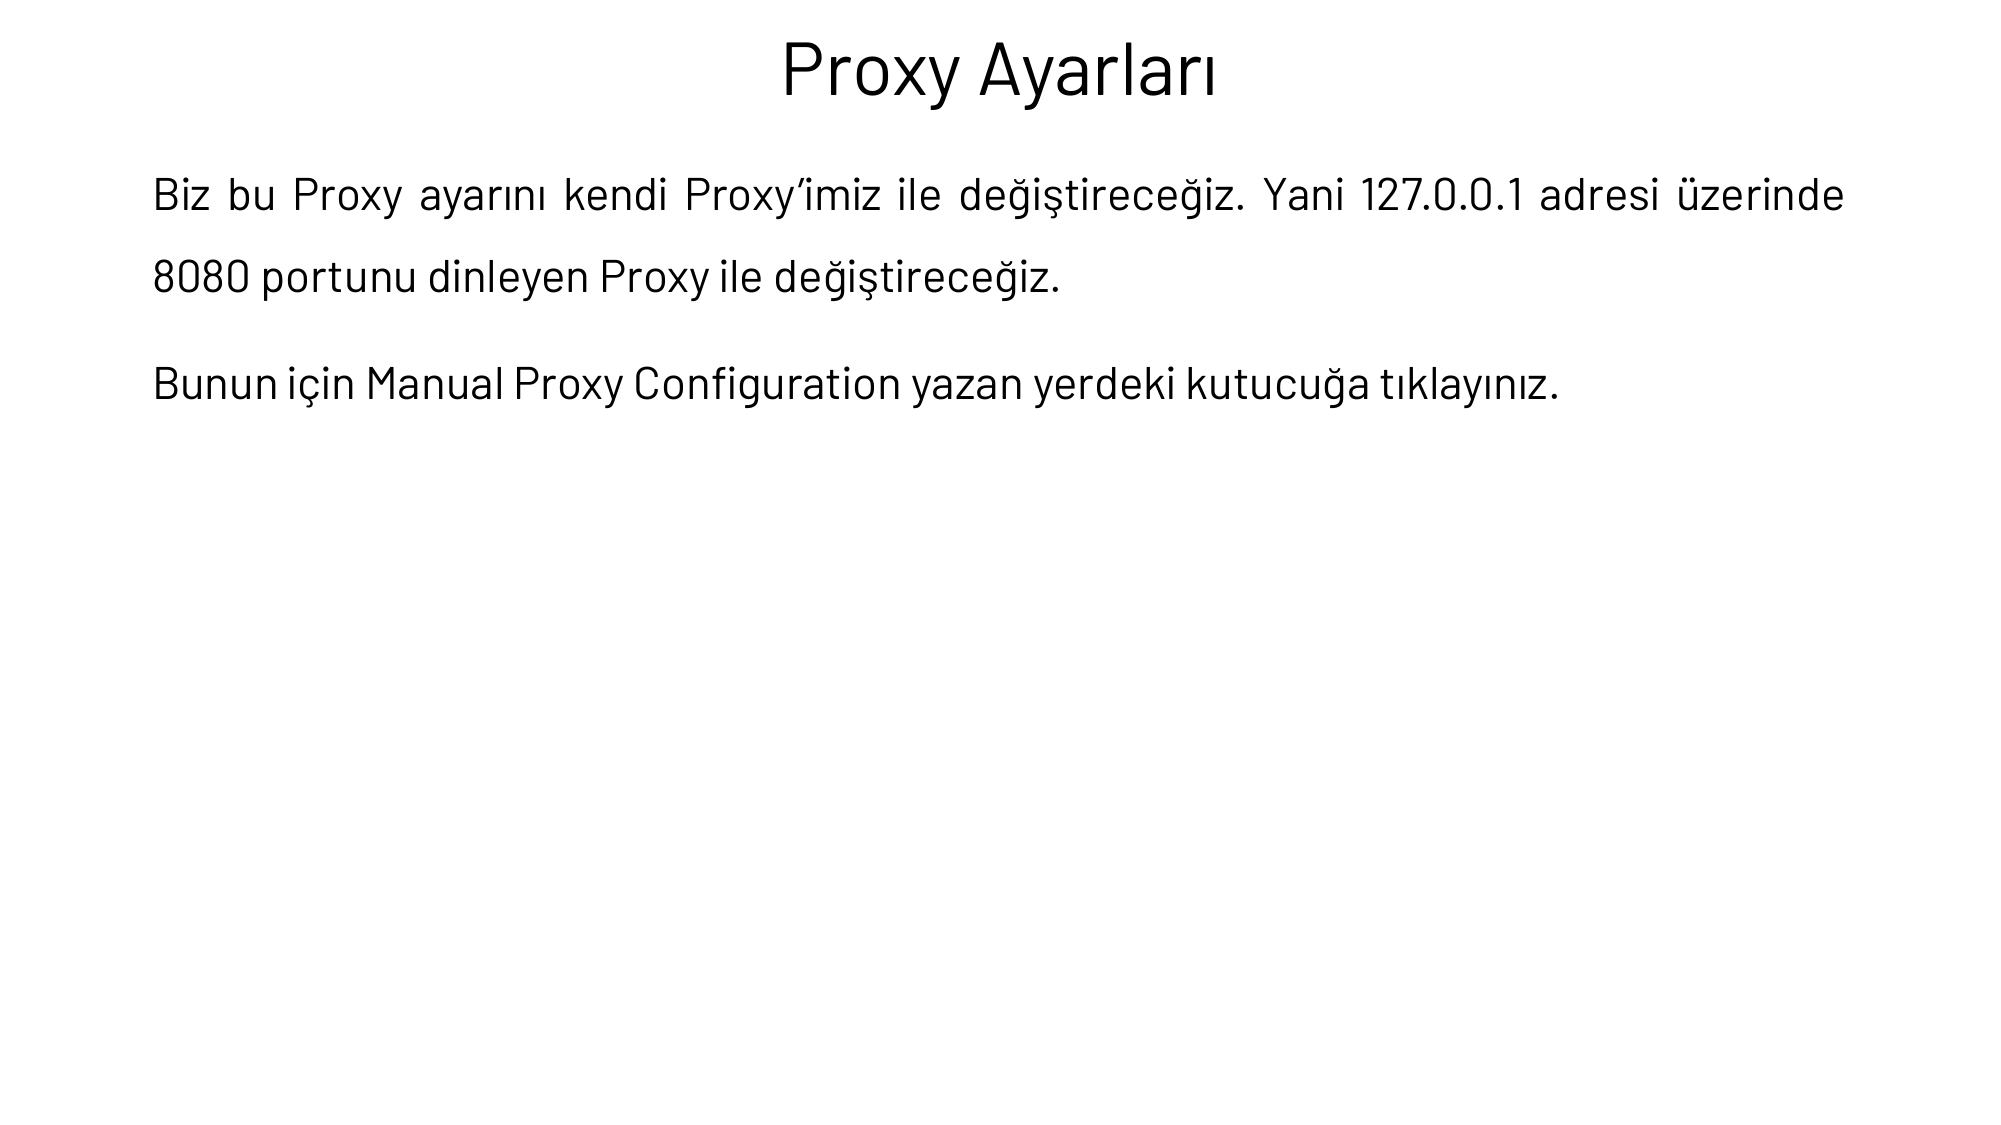

# Proxy Ayarları
Biz bu Proxy ayarını kendi Proxy’imiz ile değiştireceğiz. Yani 127.0.0.1 adresi üzerinde 8080 portunu dinleyen Proxy ile değiştireceğiz.
Bunun için Manual Proxy Configuration yazan yerdeki kutucuğa tıklayınız.